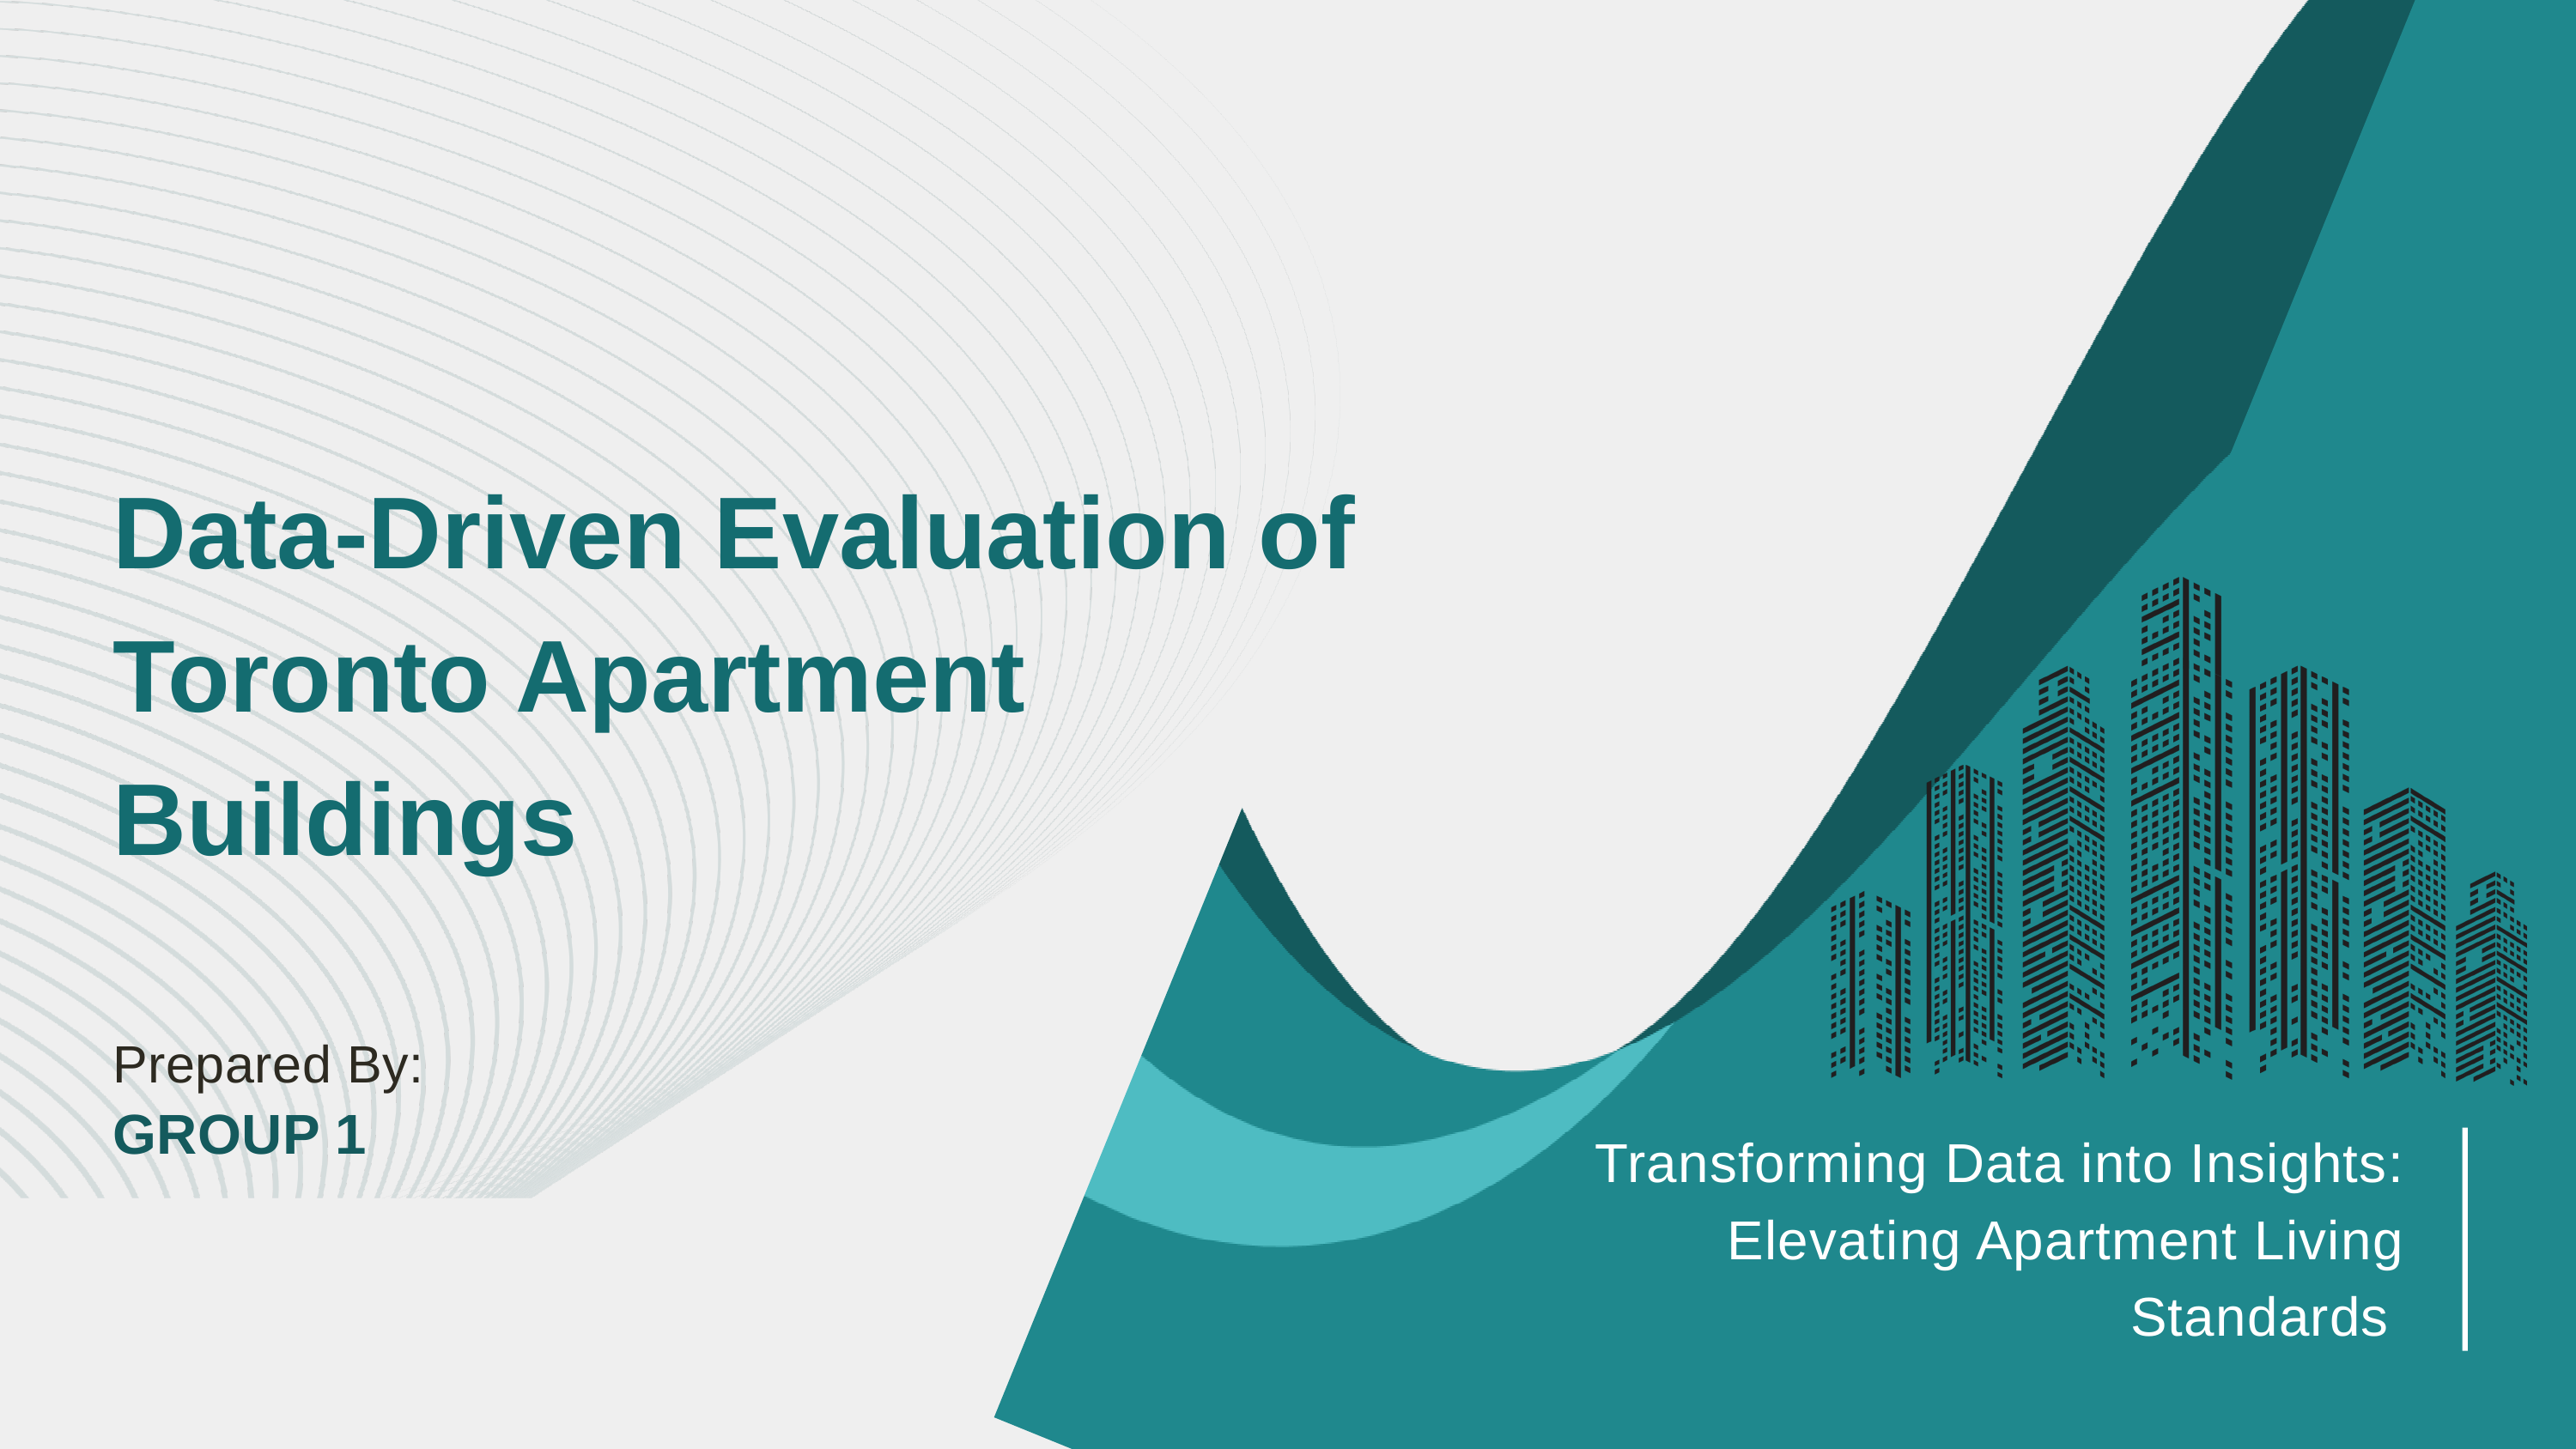

Data-Driven Evaluation of Toronto Apartment Buildings

Prepared By:
GROUP 1
Transforming Data into Insights: Elevating Apartment Living Standards